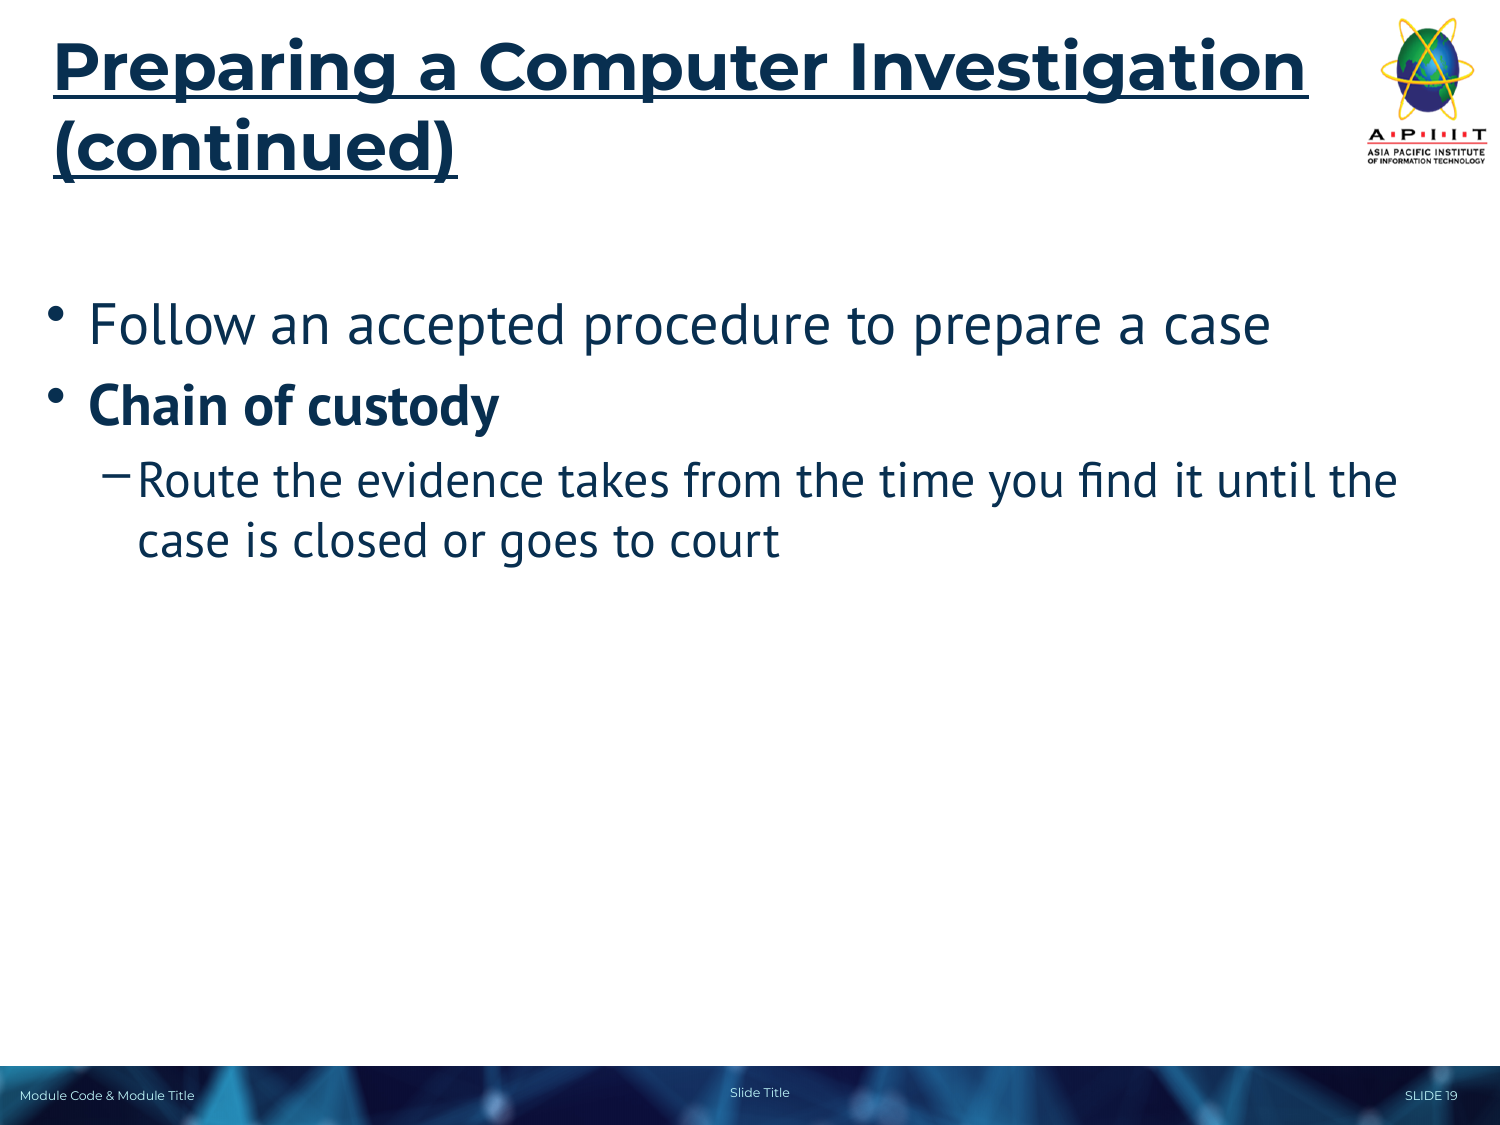

# Preparing a Computer Investigation (continued)
Follow an accepted procedure to prepare a case
Chain of custody
Route the evidence takes from the time you find it until the case is closed or goes to court